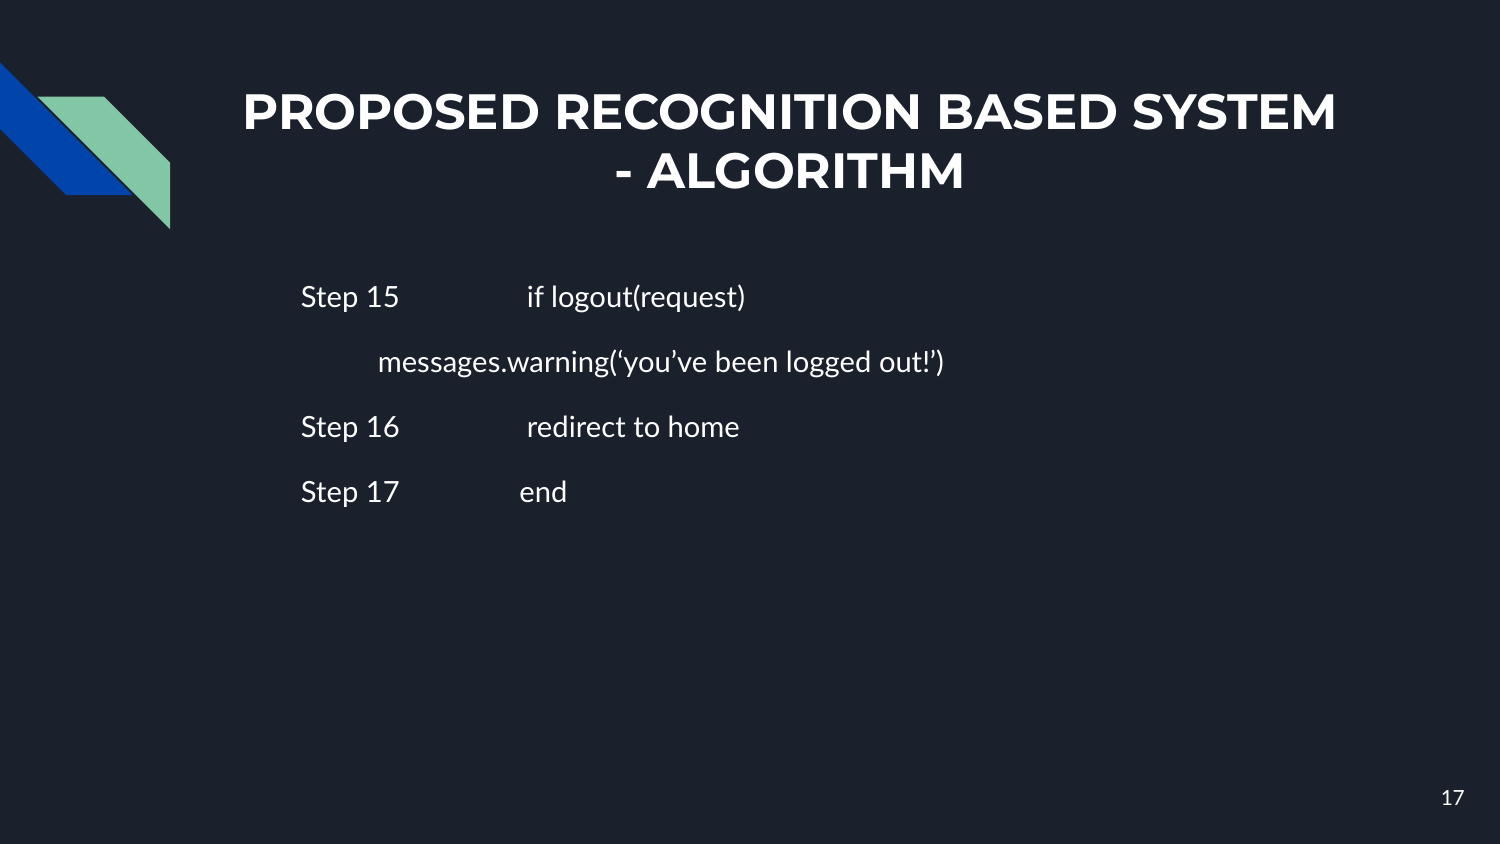

# PROPOSED RECOGNITION BASED SYSTEM - ALGORITHM

Step 15                 if logout(request)
messages.warning(‘you’ve been logged out!’)
Step 16                 redirect to home
Step 17                end

17